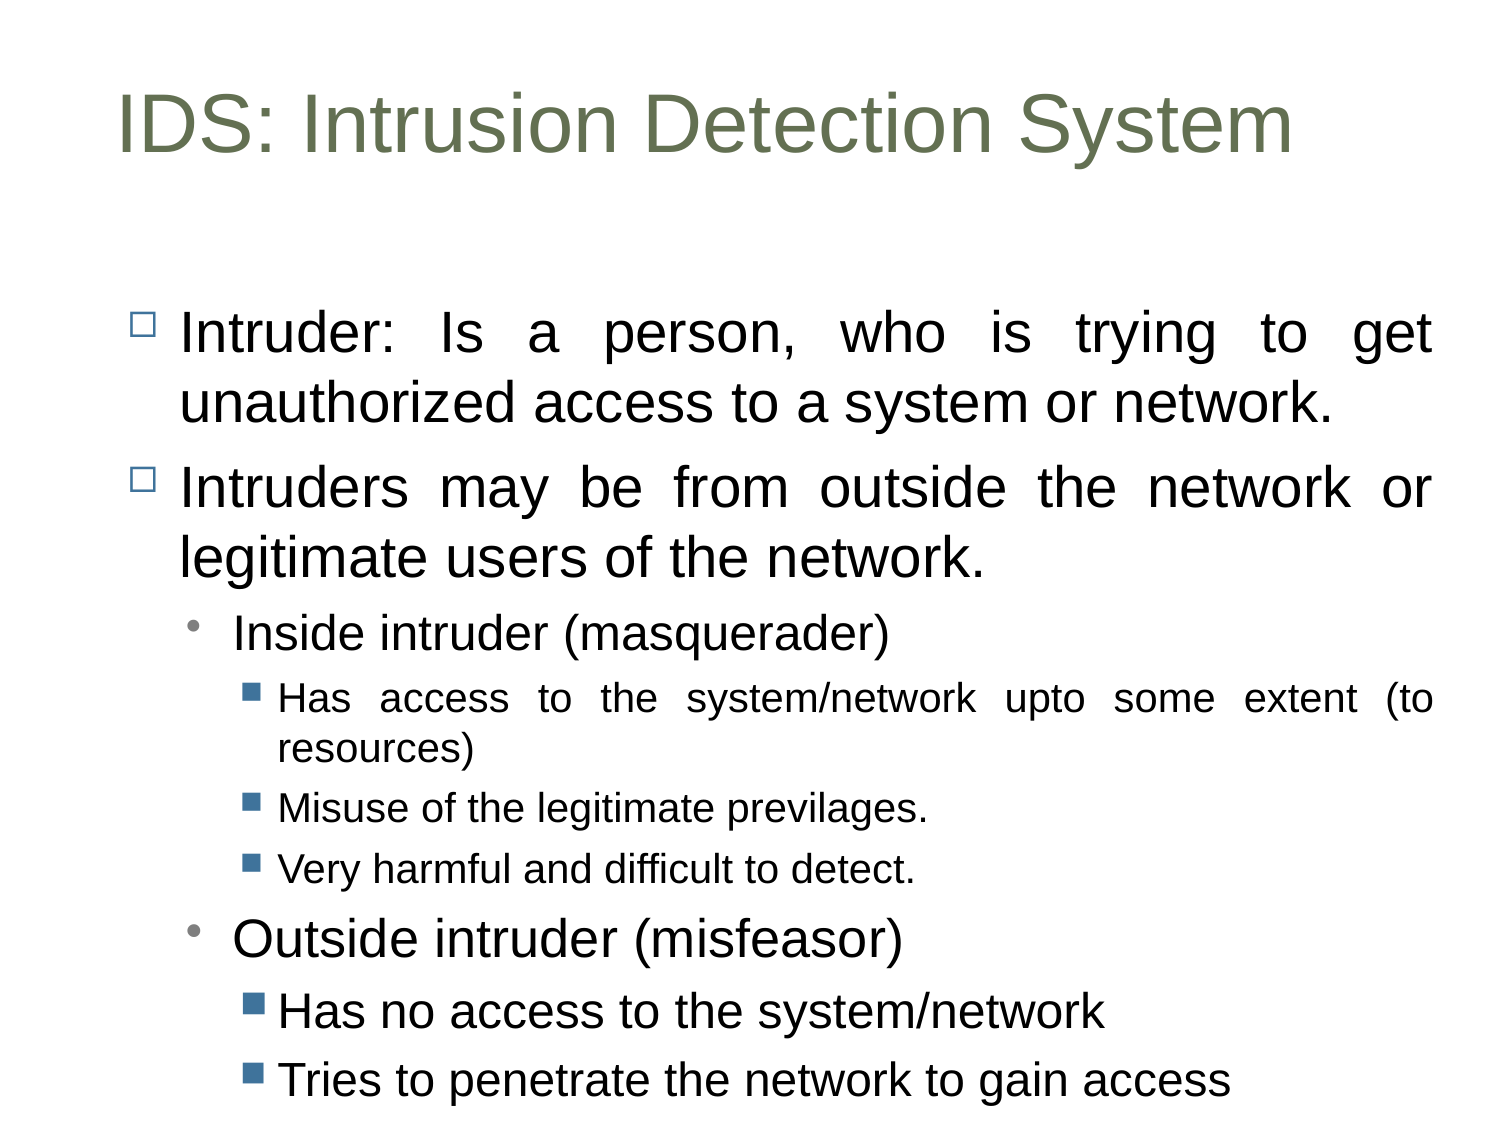

# IDS: Intrusion Detection System
10
Intruder: Is a person, who is trying to get unauthorized access to a system or network.
Intruders may be from outside the network or legitimate users of the network.
Inside intruder (masquerader)
Has access to the system/network upto some extent (to resources)
Misuse of the legitimate previlages.
Very harmful and difficult to detect.
Outside intruder (misfeasor)
Has no access to the system/network
Tries to penetrate the network to gain access